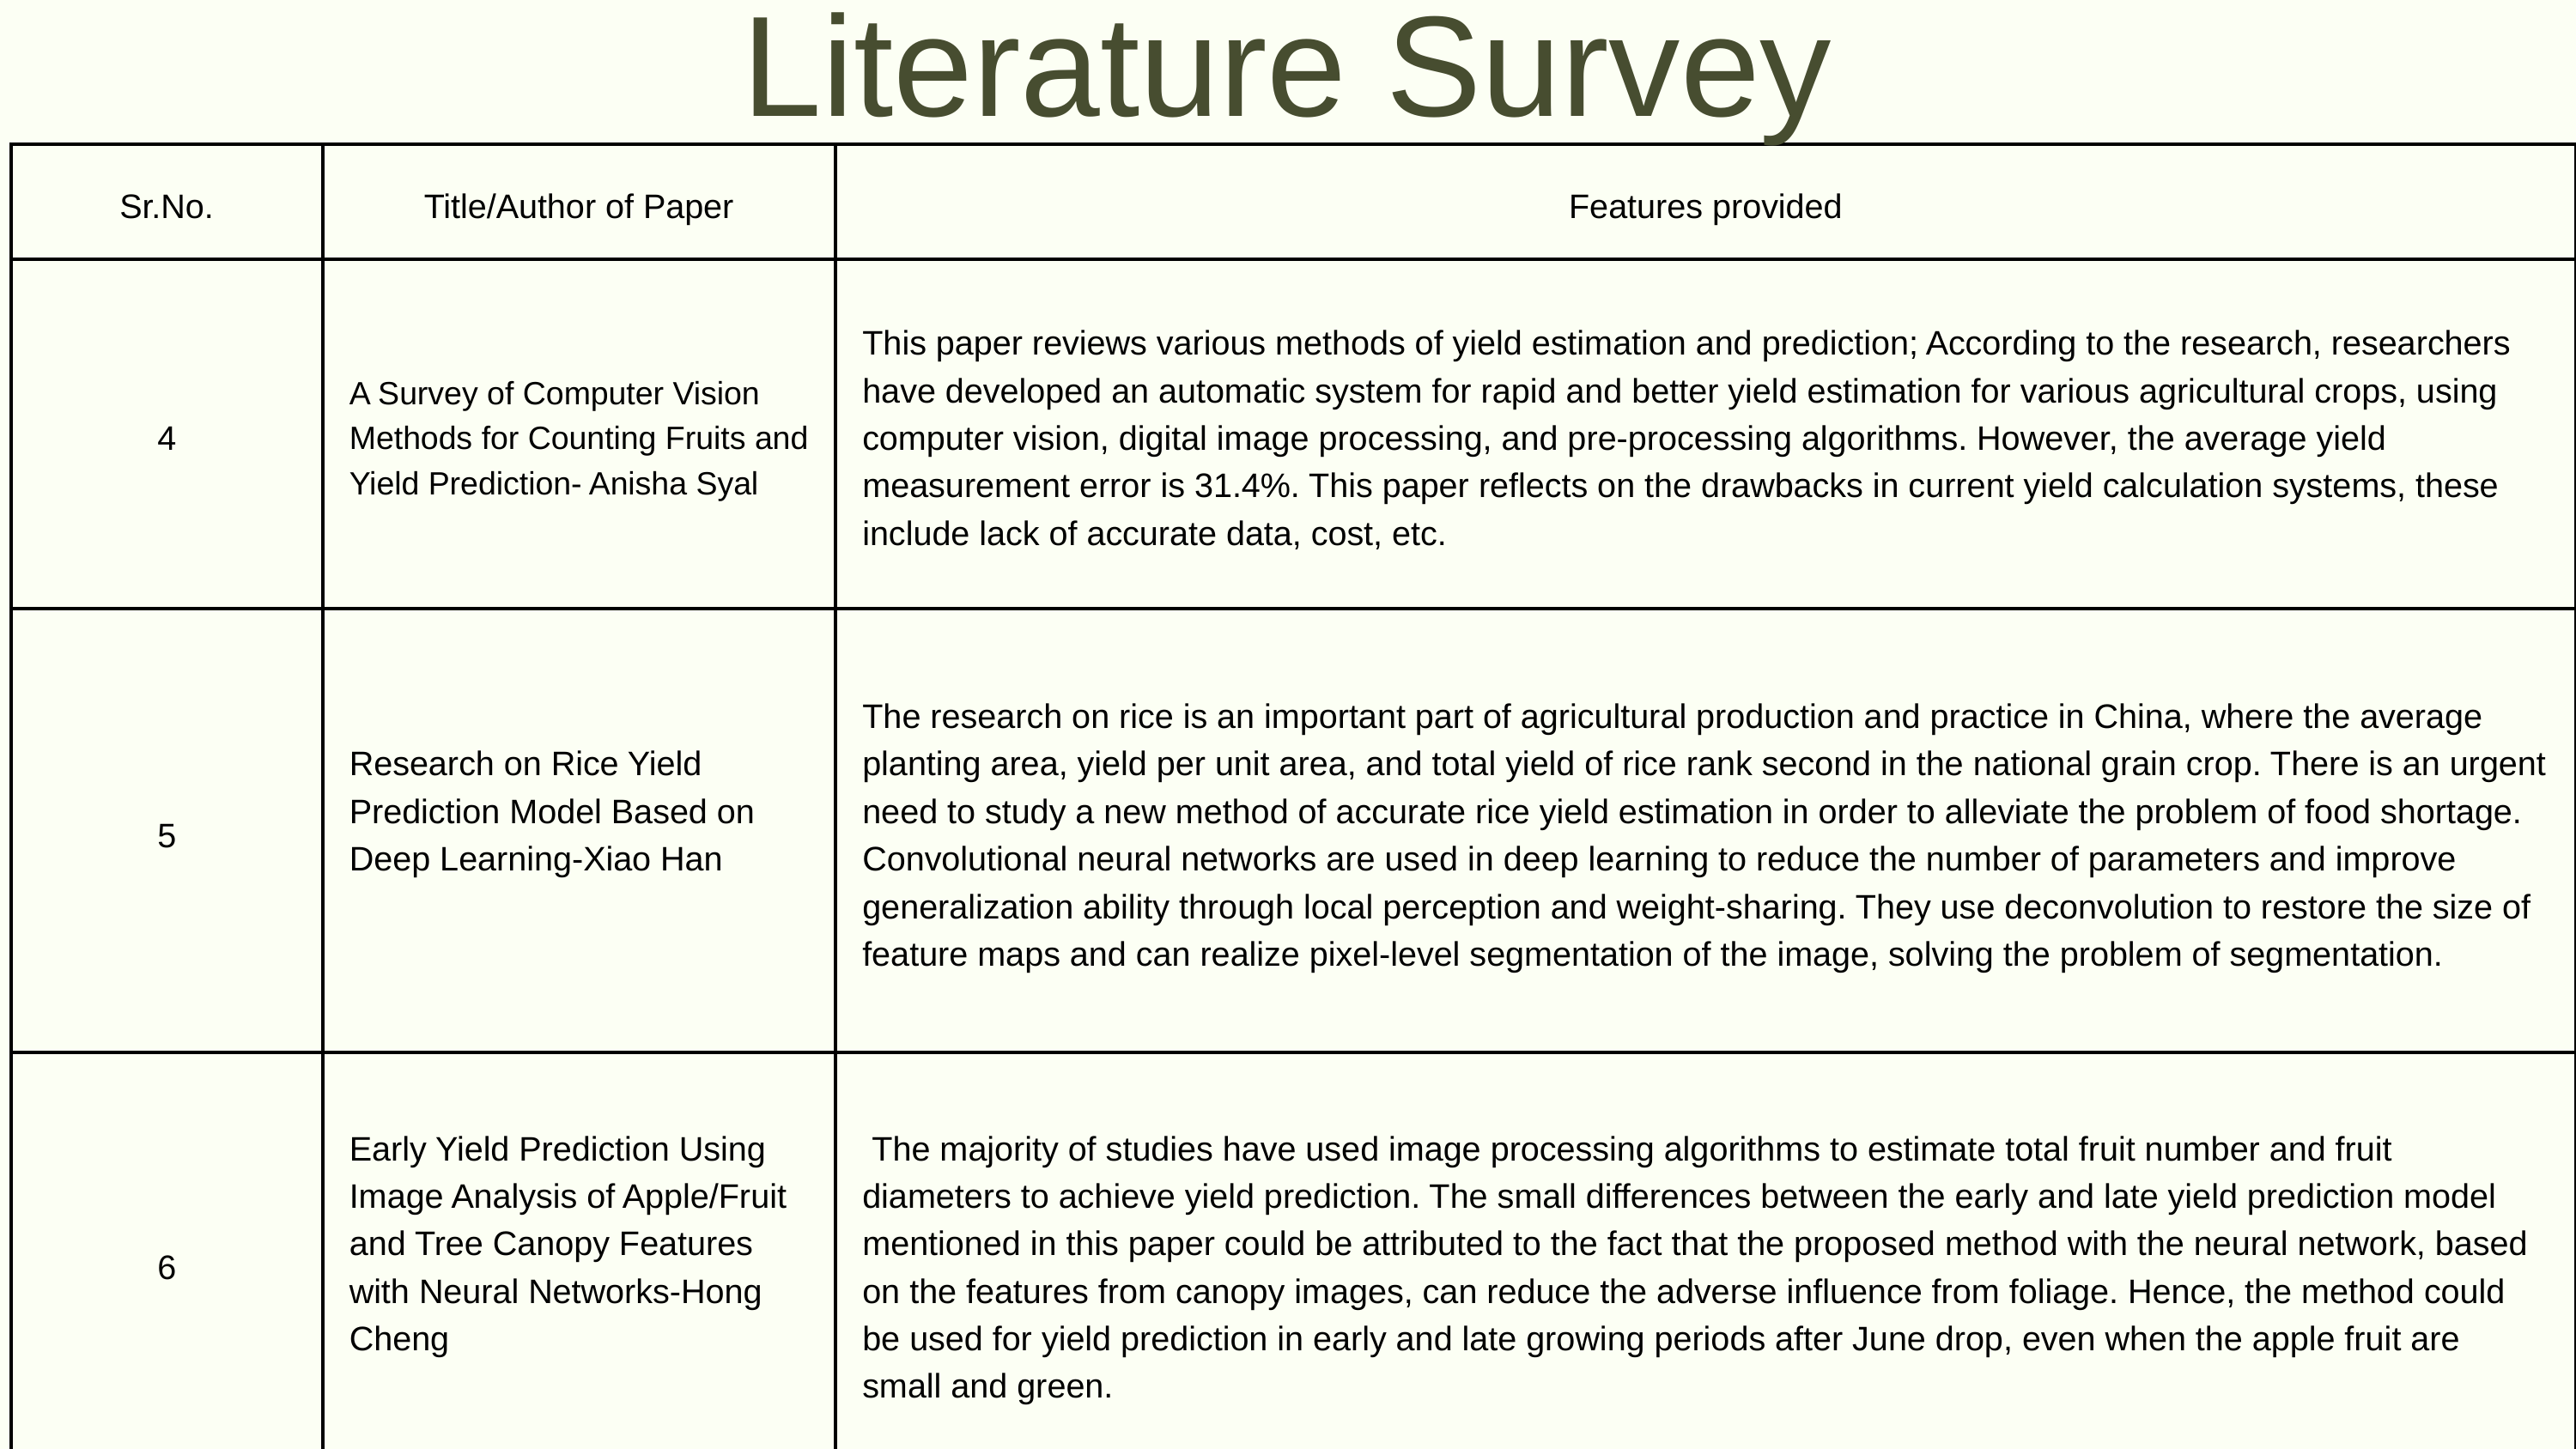

Literature Survey
| Sr.No. | Title/Author of Paper | Features provided |
| --- | --- | --- |
| 4 | A Survey of Computer Vision Methods for Counting Fruits and Yield Prediction- Anisha Syal | This paper reviews various methods of yield estimation and prediction; According to the research, researchers have developed an automatic system for rapid and better yield estimation for various agricultural crops, using computer vision, digital image processing, and pre-processing algorithms. However, the average yield measurement error is 31.4%. This paper reflects on the drawbacks in current yield calculation systems, these include lack of accurate data, cost, etc. |
| 5 | Research on Rice Yield Prediction Model Based on Deep Learning-Xiao Han | The research on rice is an important part of agricultural production and practice in China, where the average planting area, yield per unit area, and total yield of rice rank second in the national grain crop. There is an urgent need to study a new method of accurate rice yield estimation in order to alleviate the problem of food shortage. Convolutional neural networks are used in deep learning to reduce the number of parameters and improve generalization ability through local perception and weight-sharing. They use deconvolution to restore the size of feature maps and can realize pixel-level segmentation of the image, solving the problem of segmentation. |
| 6 | Early Yield Prediction Using Image Analysis of Apple/Fruit and Tree Canopy Features with Neural Networks-Hong Cheng | The majority of studies have used image processing algorithms to estimate total fruit number and fruit diameters to achieve yield prediction. The small differences between the early and late yield prediction model mentioned in this paper could be attributed to the fact that the proposed method with the neural network, based on the features from canopy images, can reduce the adverse influence from foliage. Hence, the method could be used for yield prediction in early and late growing periods after June drop, even when the apple fruit are small and green. |
| Sr.No. | Title/Author of Paper | Features provided |
| --- | --- | --- |
| 1 | Yield prediction from digital image analysis: A technique with potential for vineyard assessments prior to harvest- Gregory M. Dunn | This paper tested the potential of analysing digital images to differentiate between fruit and other elements in Cabernet Sauvignon canopies, and found that the ratio of 'fruit' pixels to total image pixels explained 85% of the variation in yield. Implications for future development of automated and spatially aware methods to predict vineyard yield. Their results show that digital image analysis can provide a useful measure of the amount of fruit present on grapevines at harvest and we conclude that automated yield prediction based on analysis of digital images of grapevine canopies is technically feasible. |
| 2 | Crop Yield Prediction Using Image Processing- S G Shiva Prasad Yadav | In this paper, the proposed system of yield estimation is divided into two phases: GUI development and image acquisition. Charge-coupled device (CCD) is used to capture image of tree fruits, image processing is performed to modify the image, and image segmentation is used to separate input images into areas that have strong relation with objects or areas of interest. The implementation of crop yield detection involves finding the co-ordinates of edge pixels, calculating the mean of pixels, and calculating the centre of clusters. The acquired image is pre-processed for size adjustment and converted in HSV format. The program then uploads all the counted fruits data to firebase cloud for future reference. |
| 3 | Recognition of Bloom/Yield in Crop Images Using Deep Learning Models for Smart Agriculture: A Review- Bini Darwin | The proposed technique uses k-means segmentation on orange tree images to minimize shadow effects and extract oranges using blob detection and size calculation. The object separation step is used to separate overlapping fruit, reduce undesired edges, and segment the object in the image using a particular RGB value. Results show that manually counting and marking all the orange fruit in all the input images produces a ground truth. |